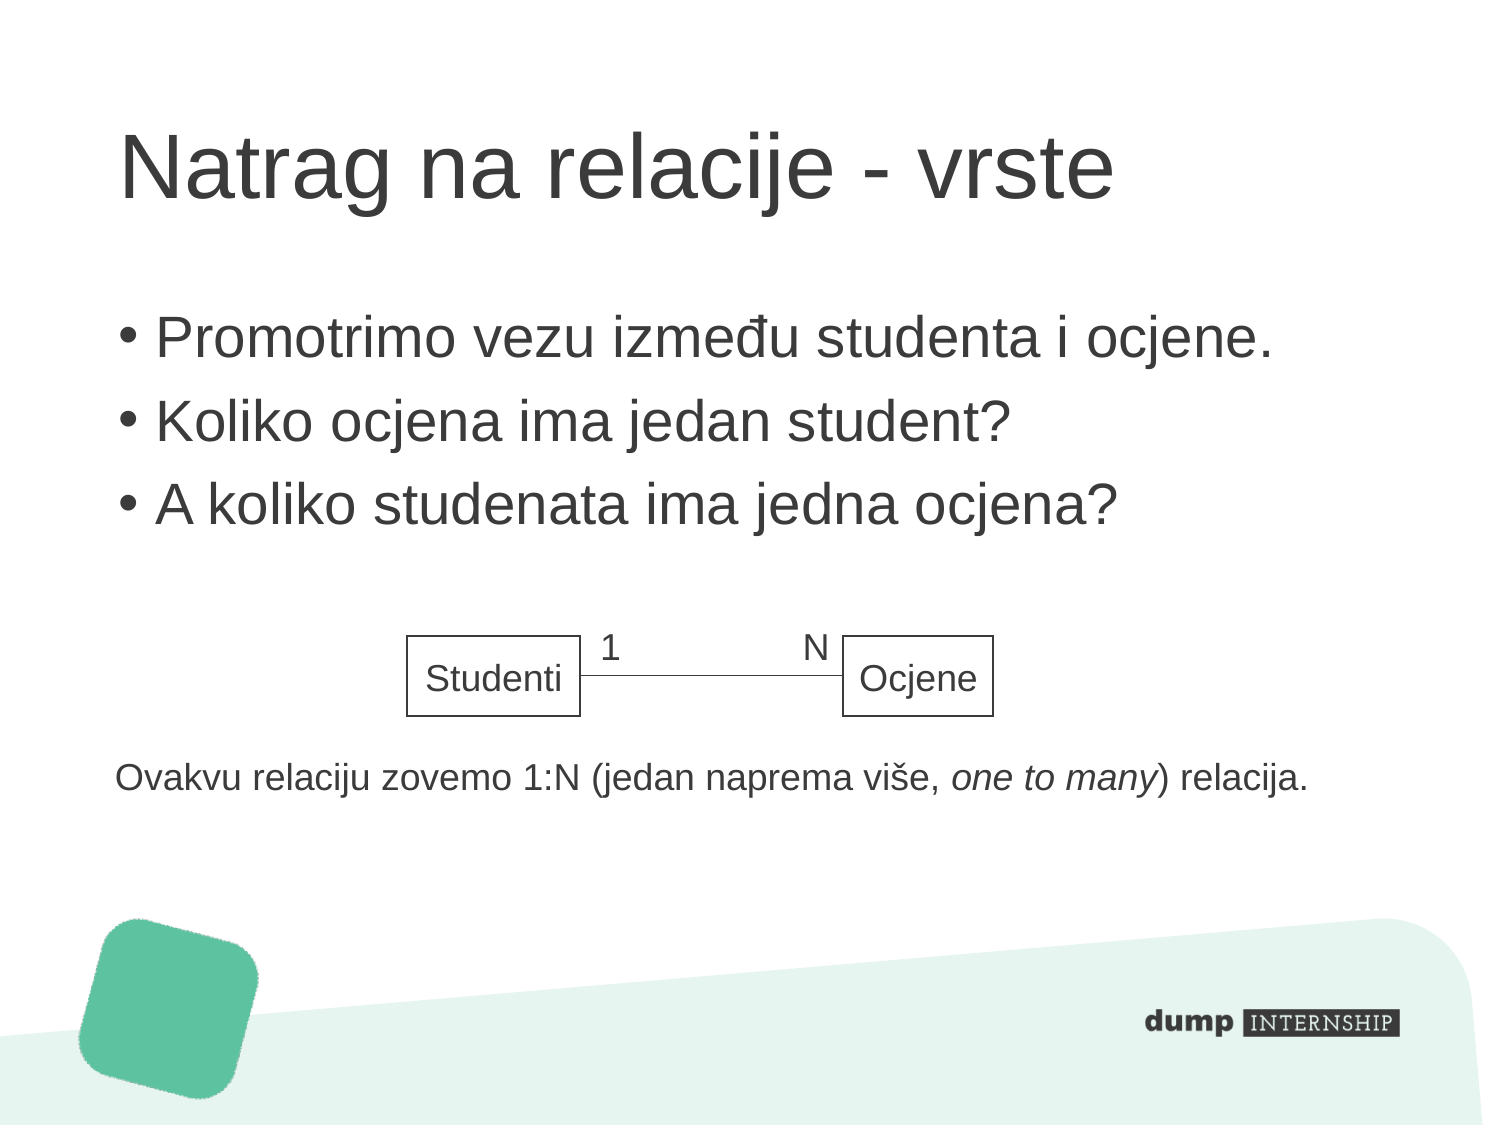

# Natrag na relacije - vrste
Promotrimo vezu između studenta i ocjene.
Koliko ocjena ima jedan student?
A koliko studenata ima jedna ocjena?
1
N
Studenti
Ocjene
Ovakvu relaciju zovemo 1:N (jedan naprema više, one to many) relacija.